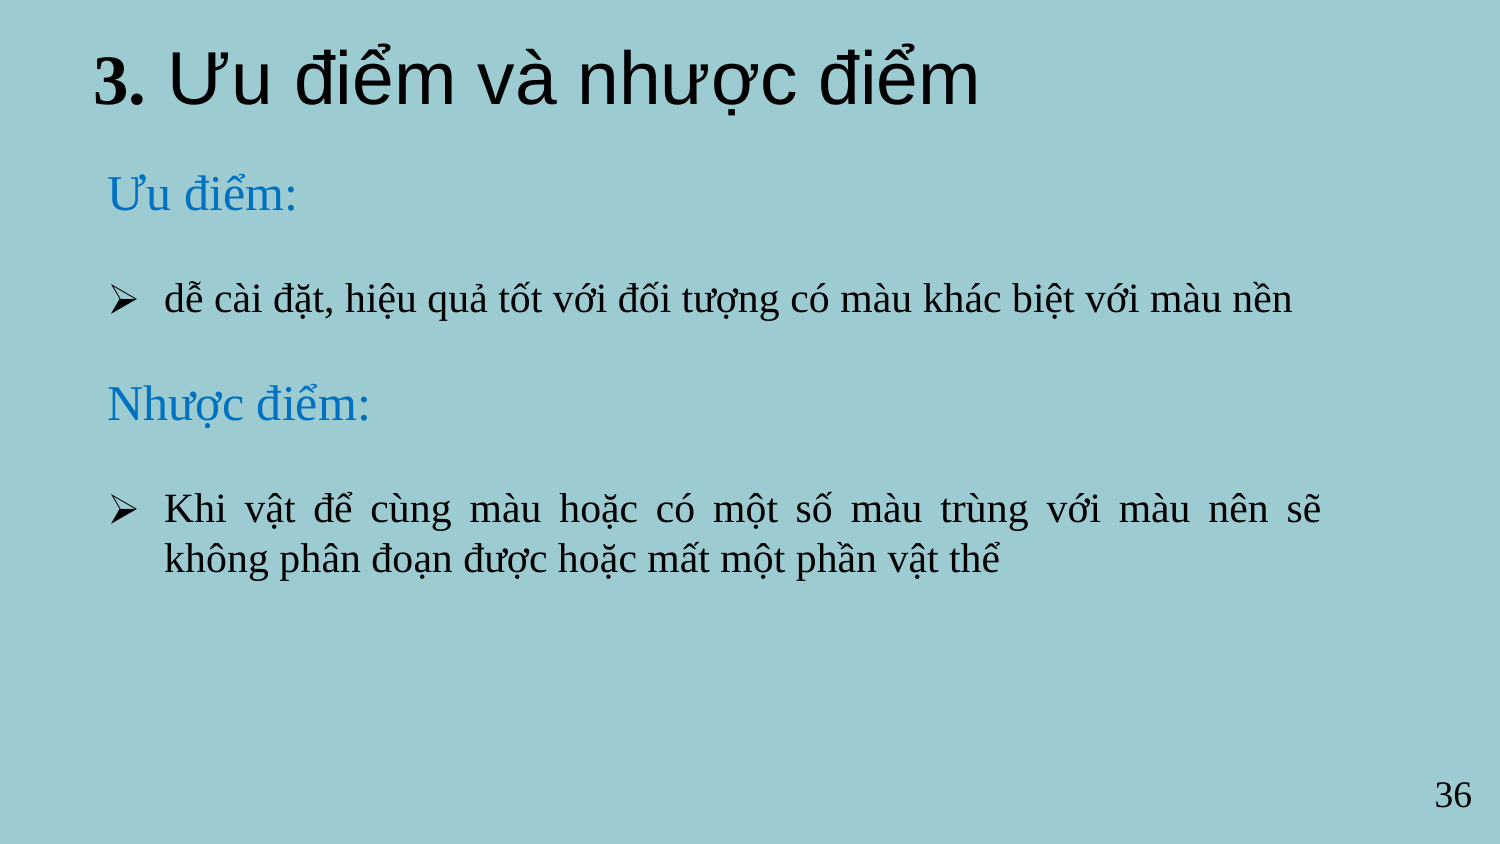

3. Ưu điểm và nhược điểm
Ưu điểm:

dễ cài đặt, hiệu quả tốt với đối tượng có màu khác biệt với màu nền

Nhược điểm:

Khi vật để cùng màu hoặc có một số màu trùng với màu nên sẽ không phân đoạn được hoặc mất một phần vật thể

36